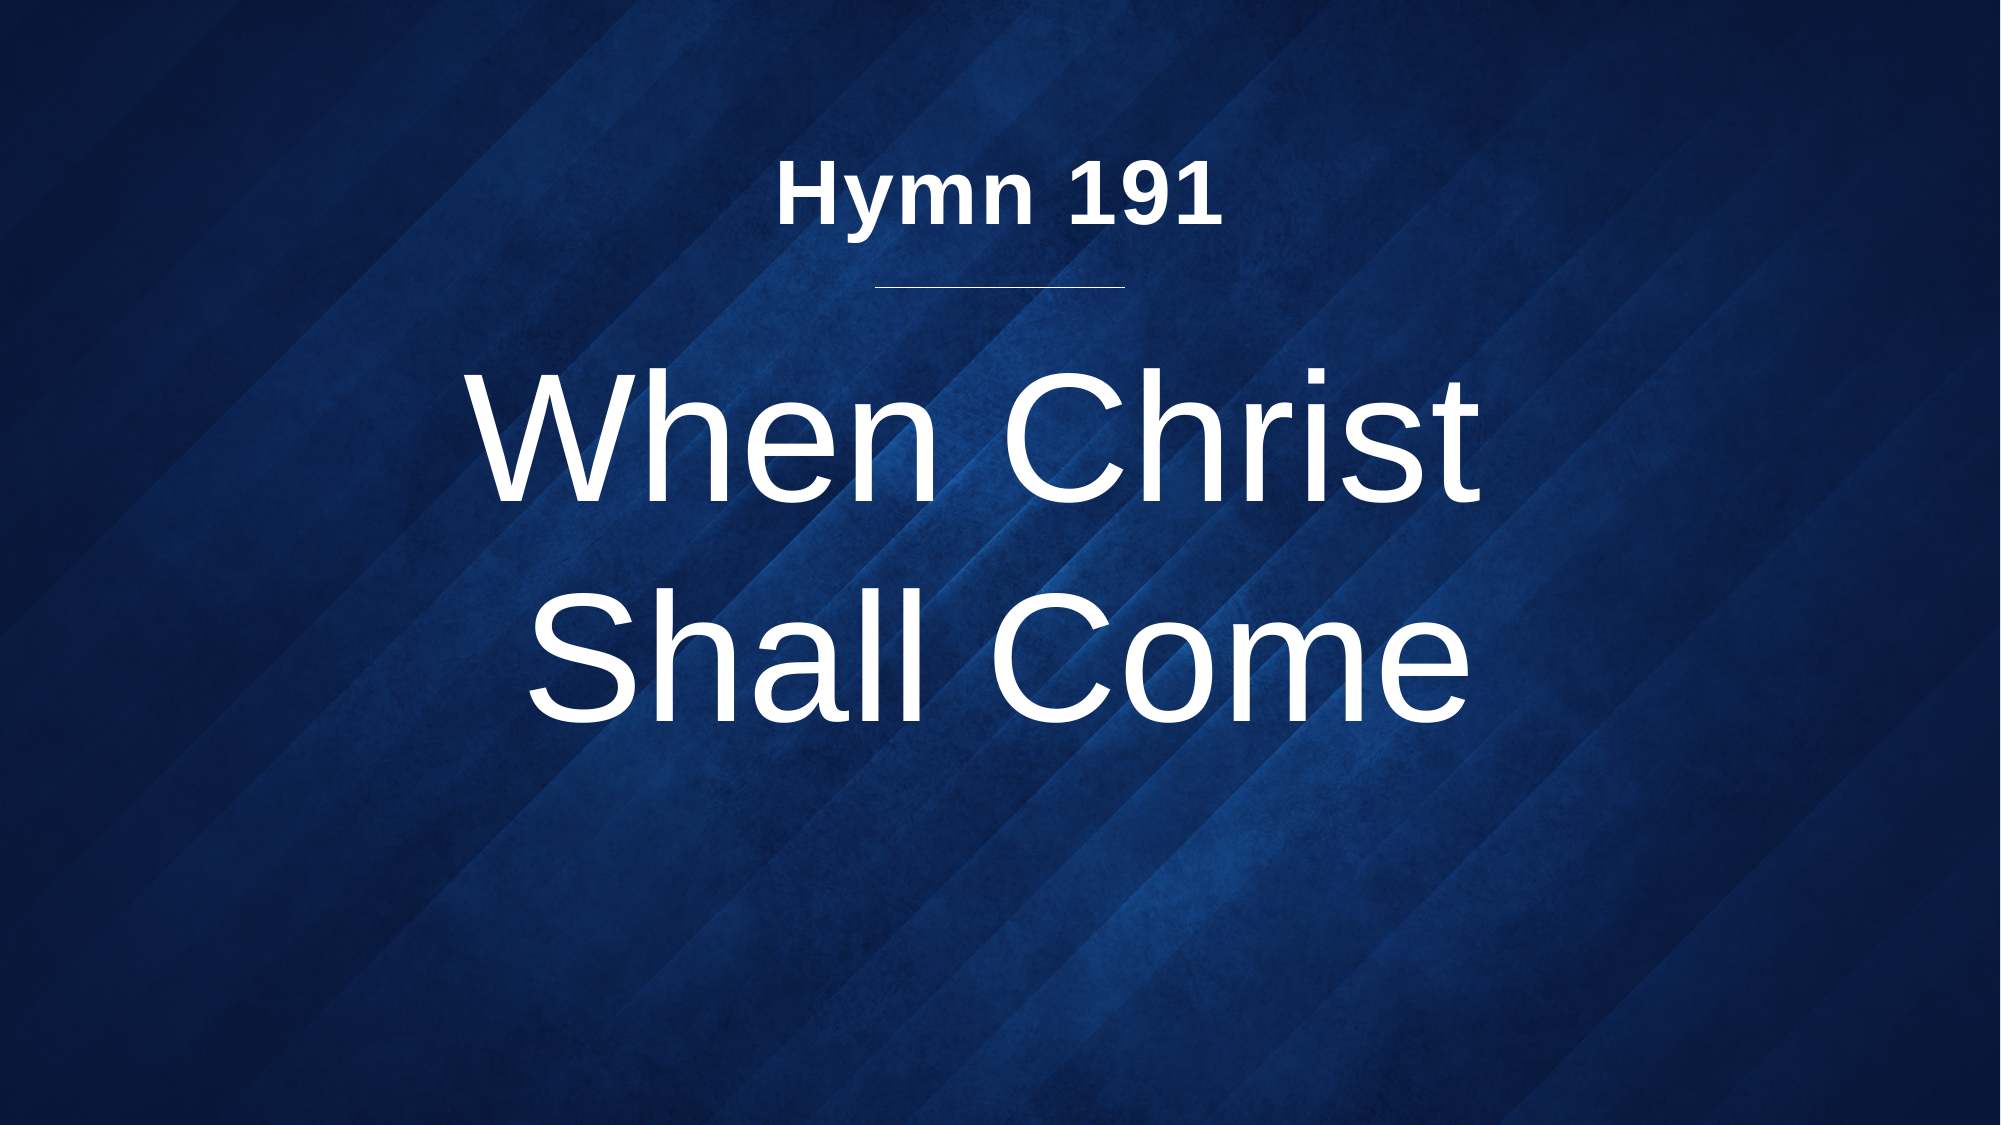

Hymn 191
# When Christ Shall Come